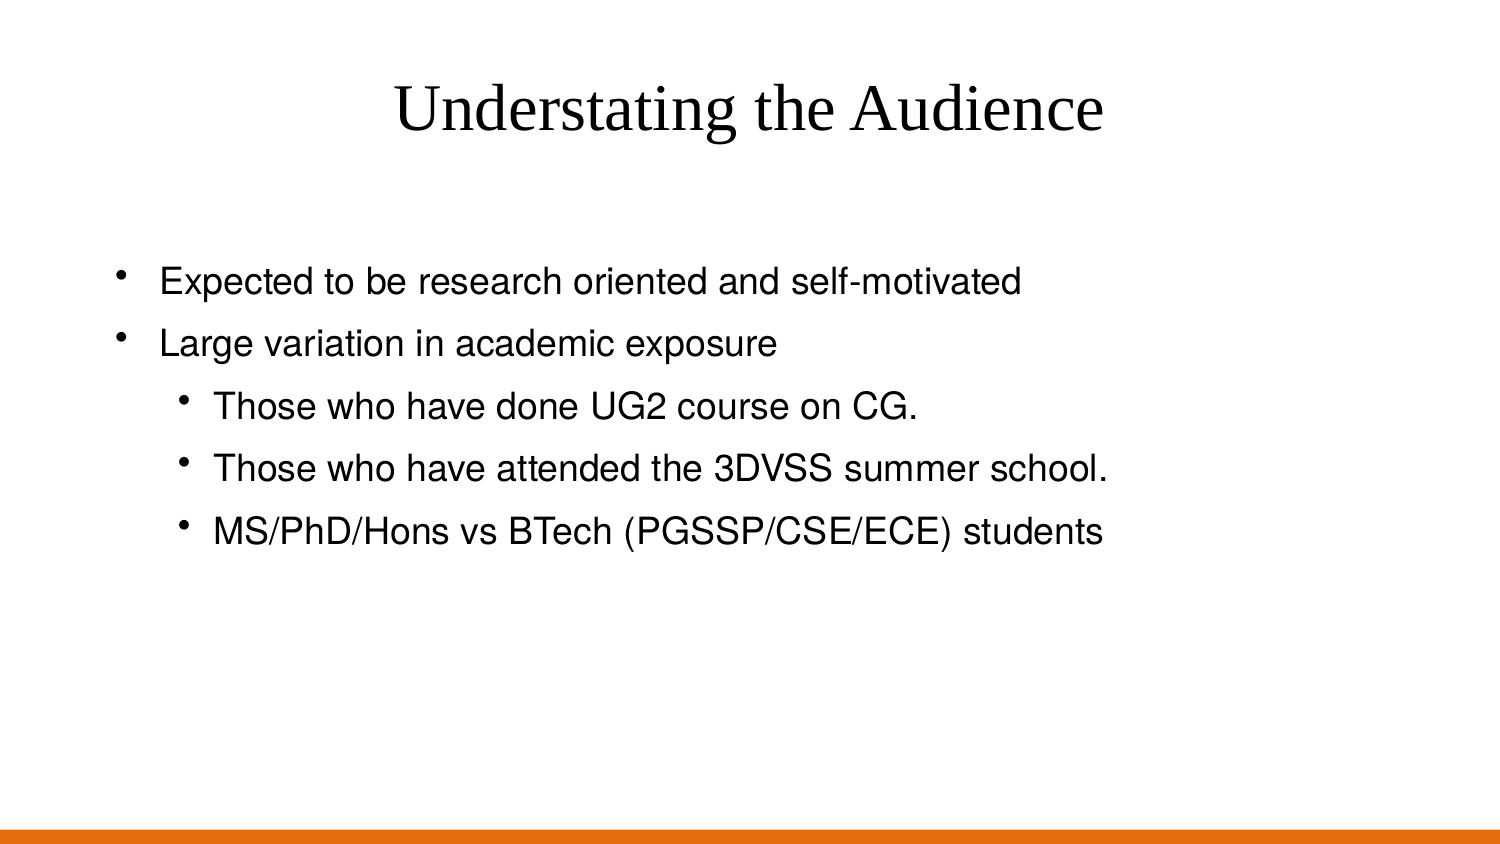

# Understating the Audience
Expected to be research oriented and self-motivated
Large variation in academic exposure
Those who have done UG2 course on CG.
Those who have attended the 3DVSS summer school.
MS/PhD/Hons vs BTech (PGSSP/CSE/ECE) students